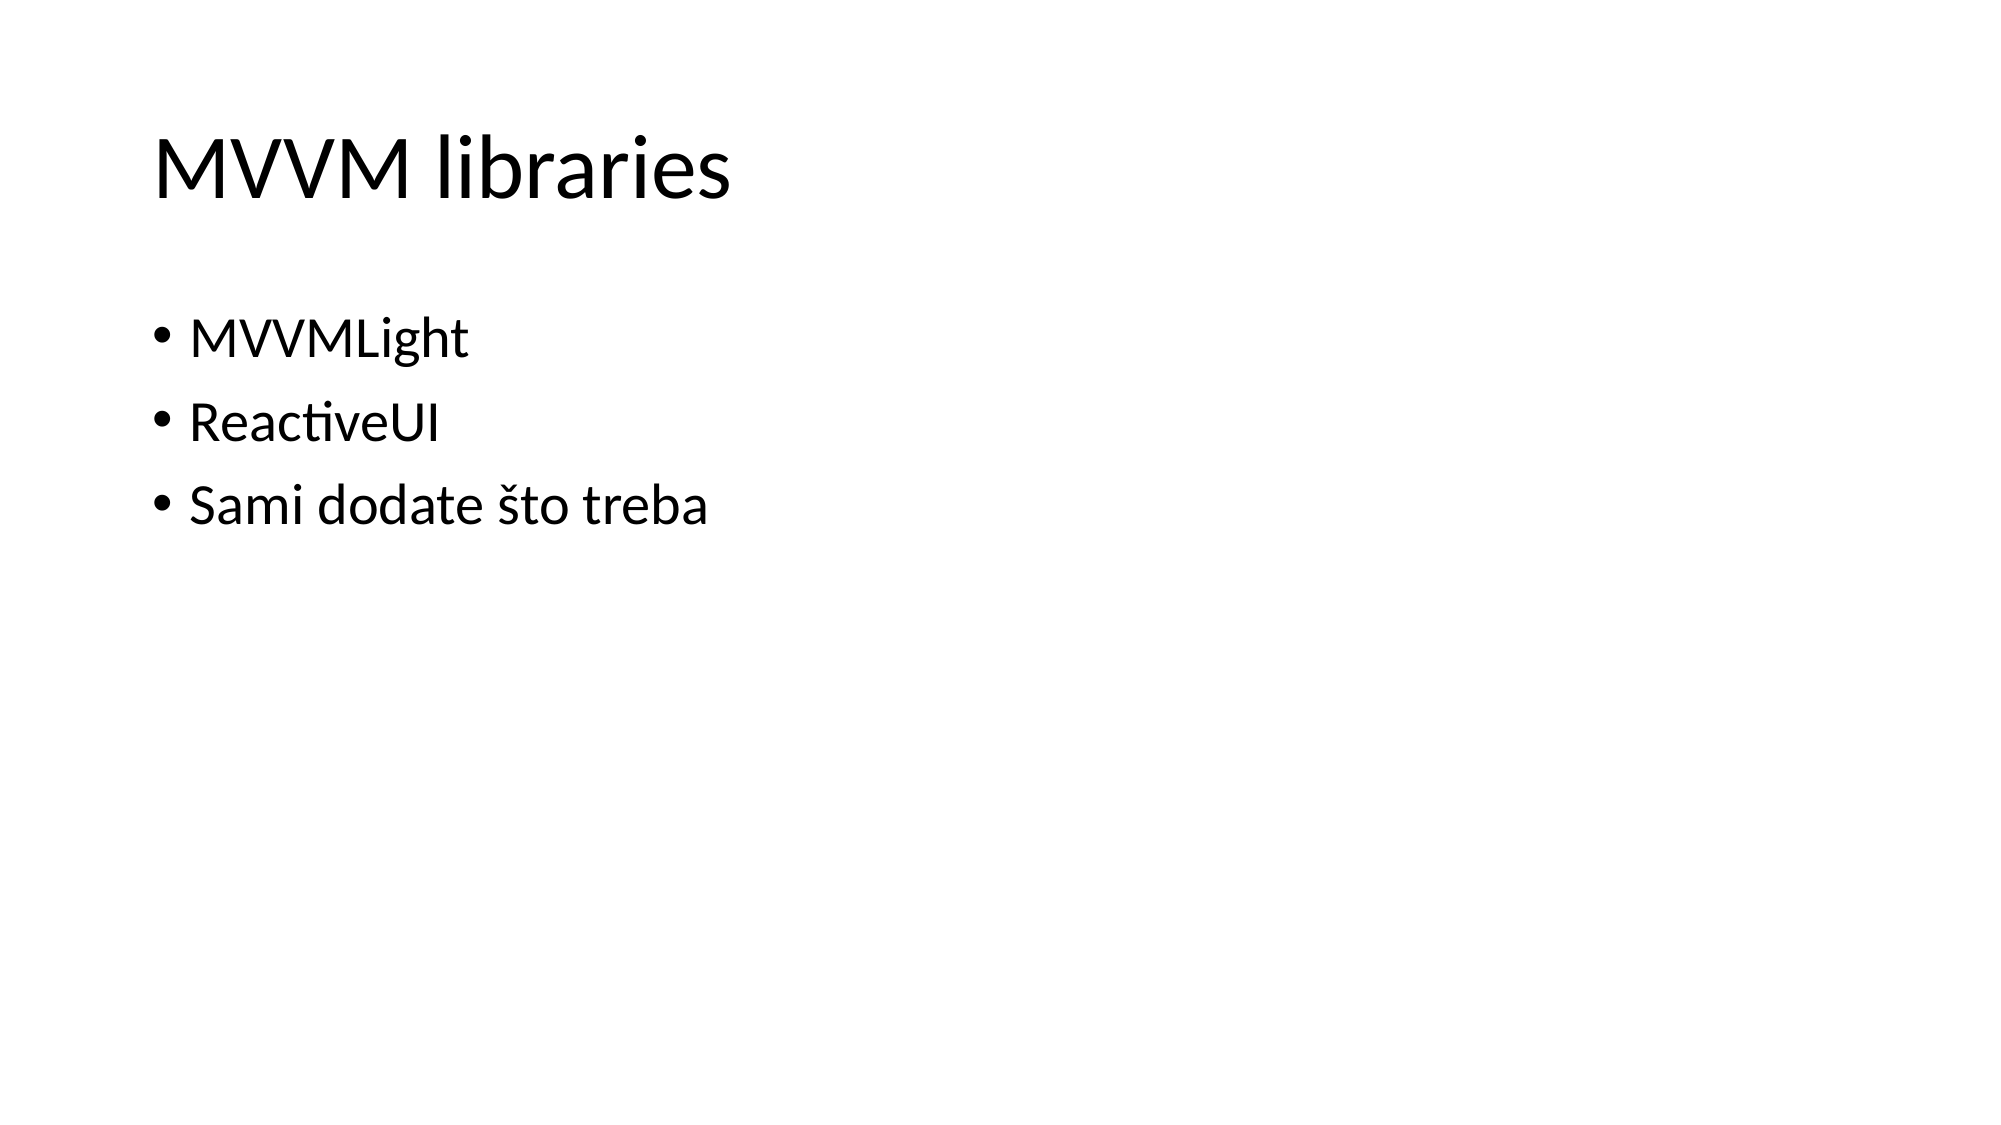

# MVVM libraries
MVVMLight
ReactiveUI
Sami dodate što treba